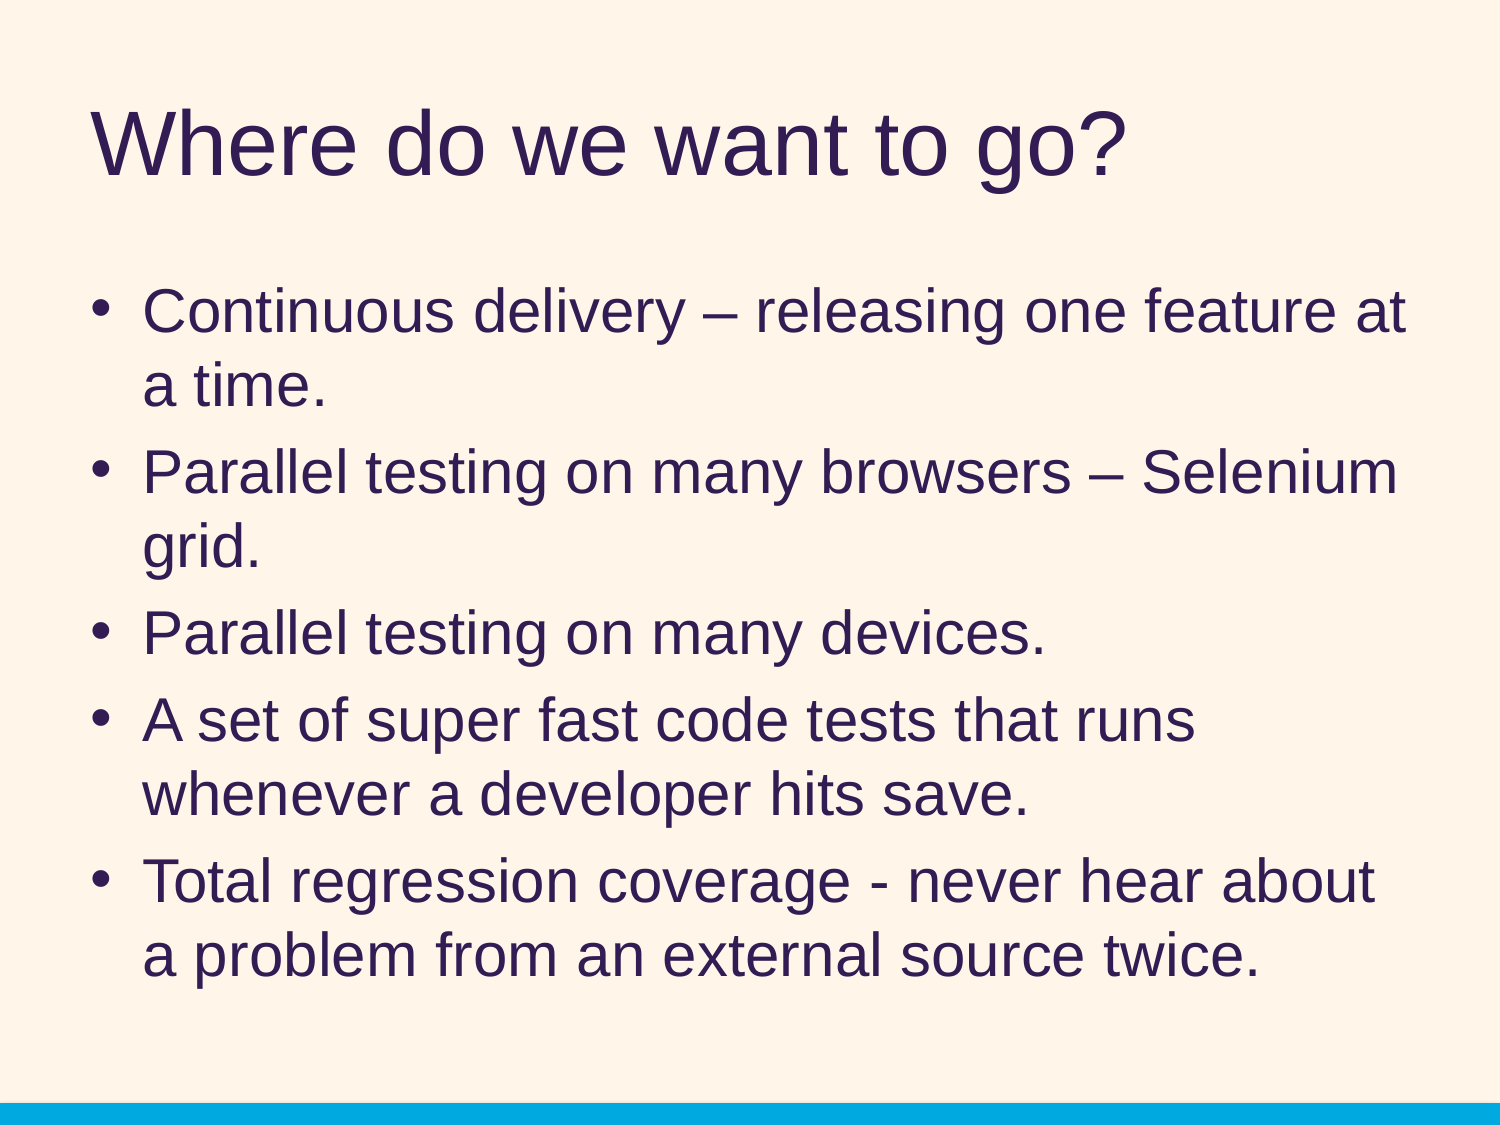

# Where do we want to go?
Continuous delivery – releasing one feature at a time.
Parallel testing on many browsers – Selenium grid.
Parallel testing on many devices.
A set of super fast code tests that runs whenever a developer hits save.
Total regression coverage - never hear about a problem from an external source twice.